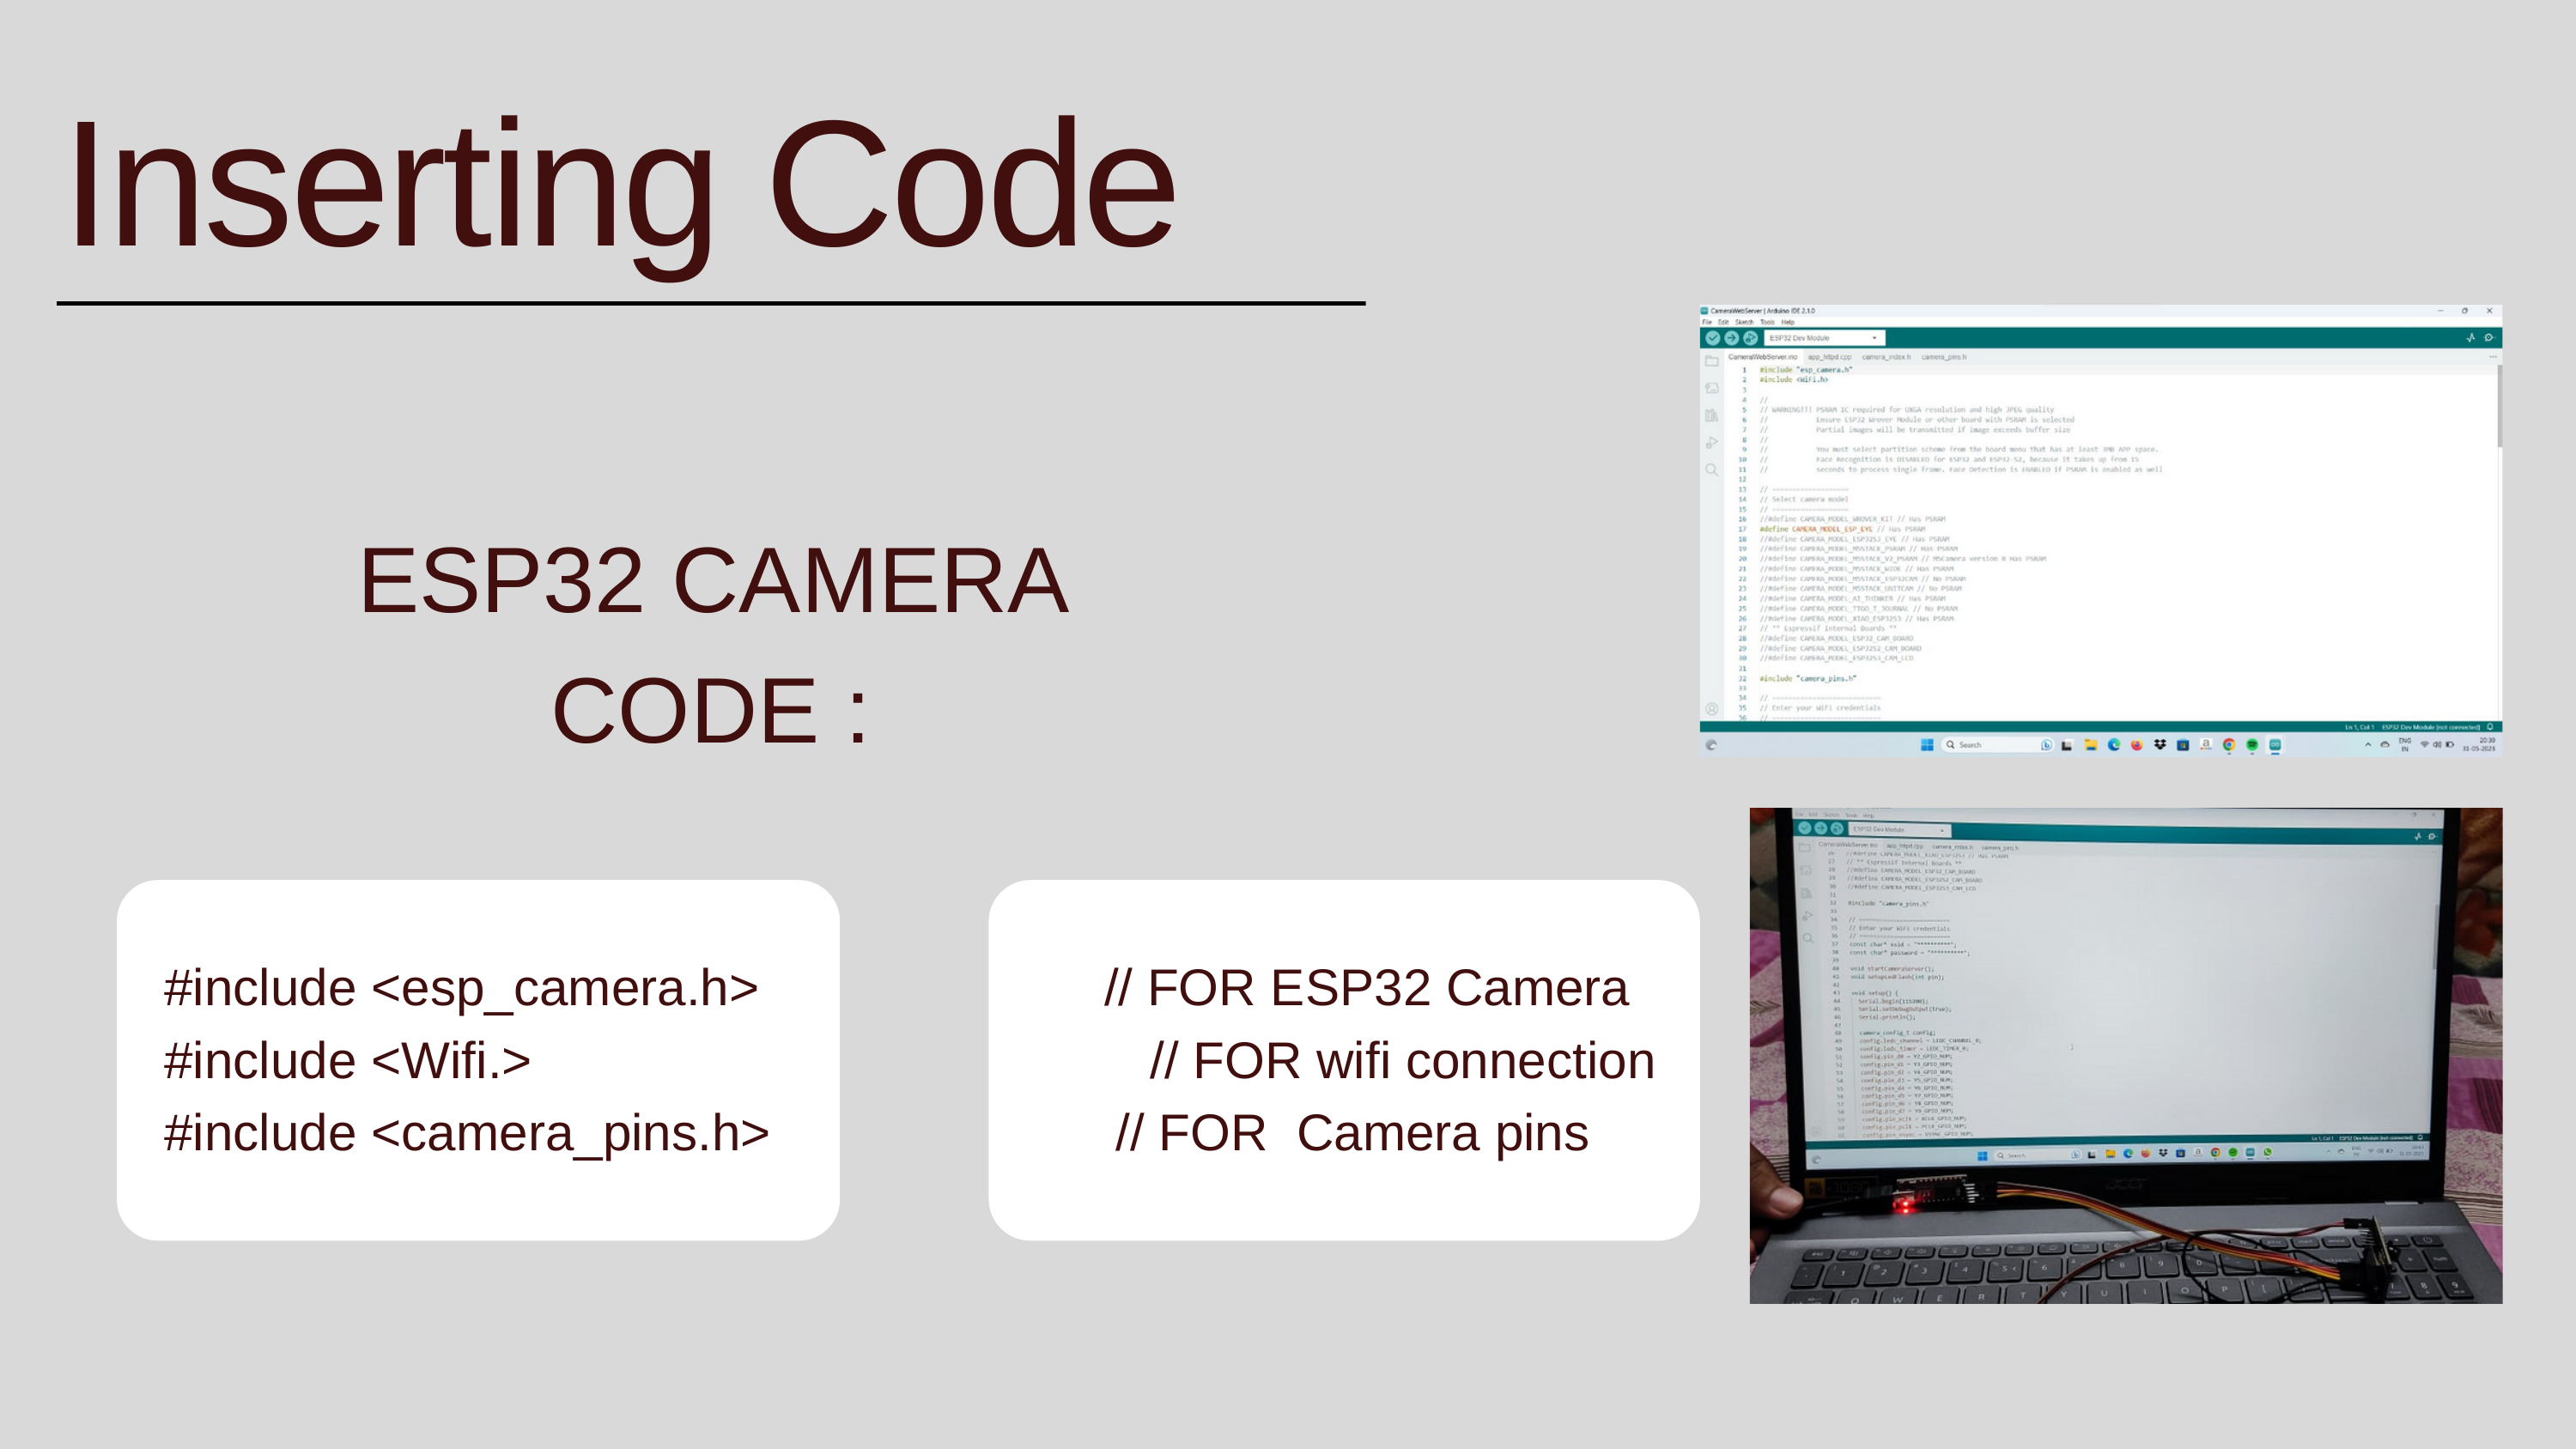

Inserting Code

ESP32 CAMERA CODE :

#include <esp_camera.h>                        // FOR ESP32 Camera
#include <Wifi.>                                           // FOR wifi connection
#include <camera_pins.h>                        // FOR  Camera pins